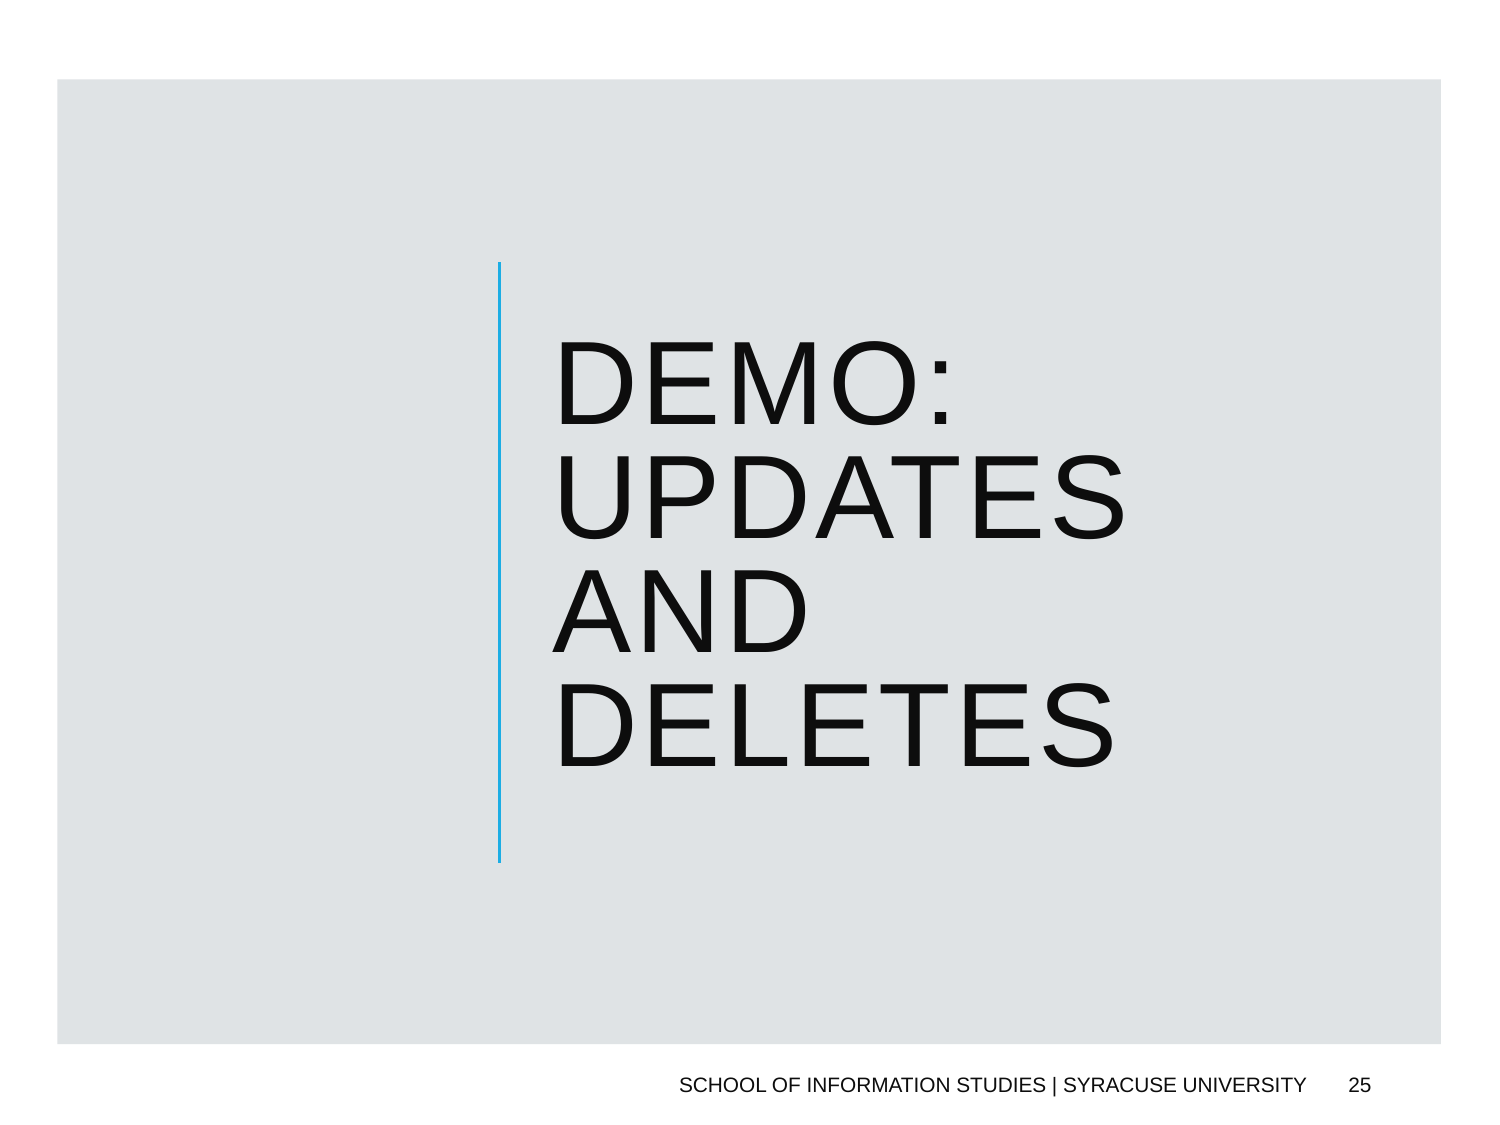

# Demo: Updates and Deletes
School of Information Studies | Syracuse University
25